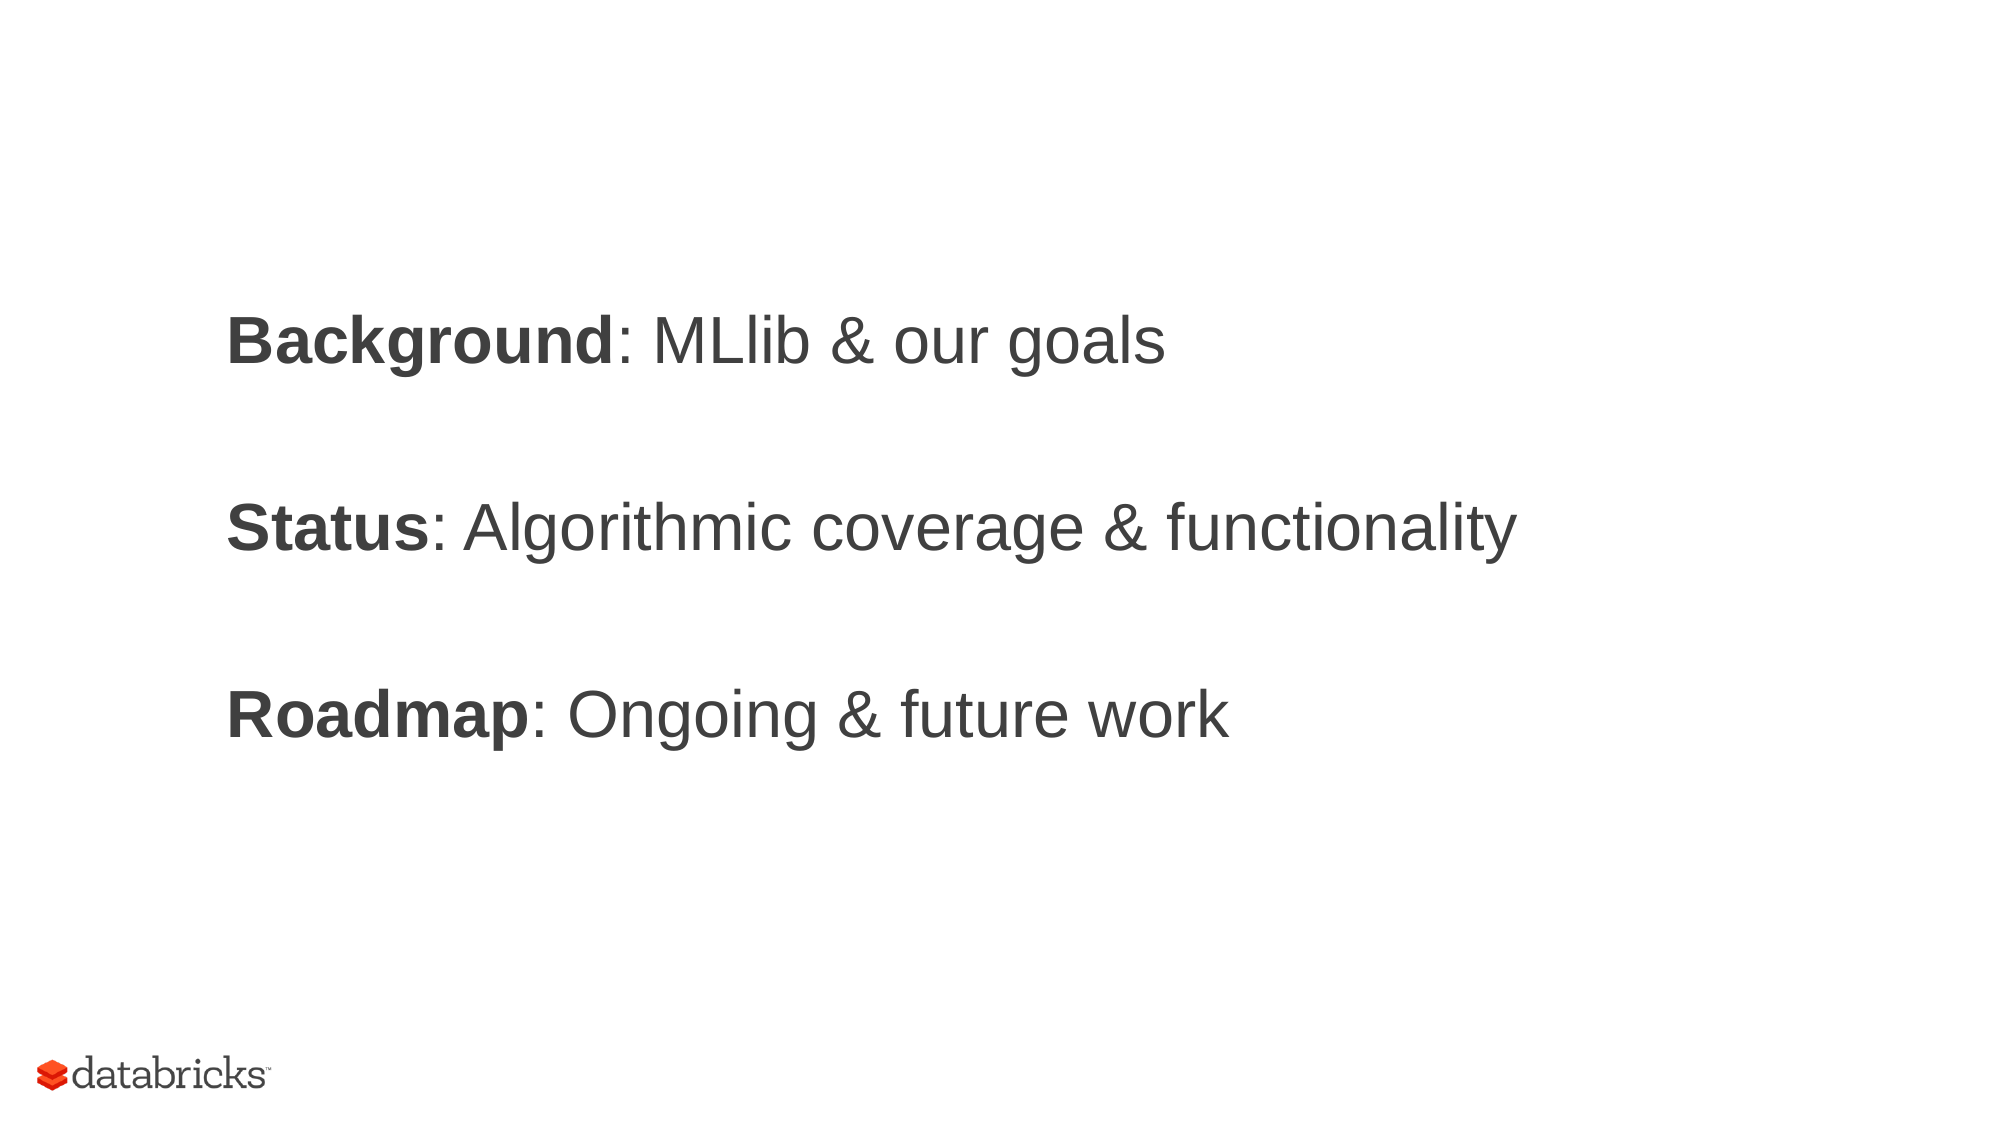

Background: MLlib & our goals

Status: Algorithmic coverage & functionality

Roadmap: Ongoing & future work